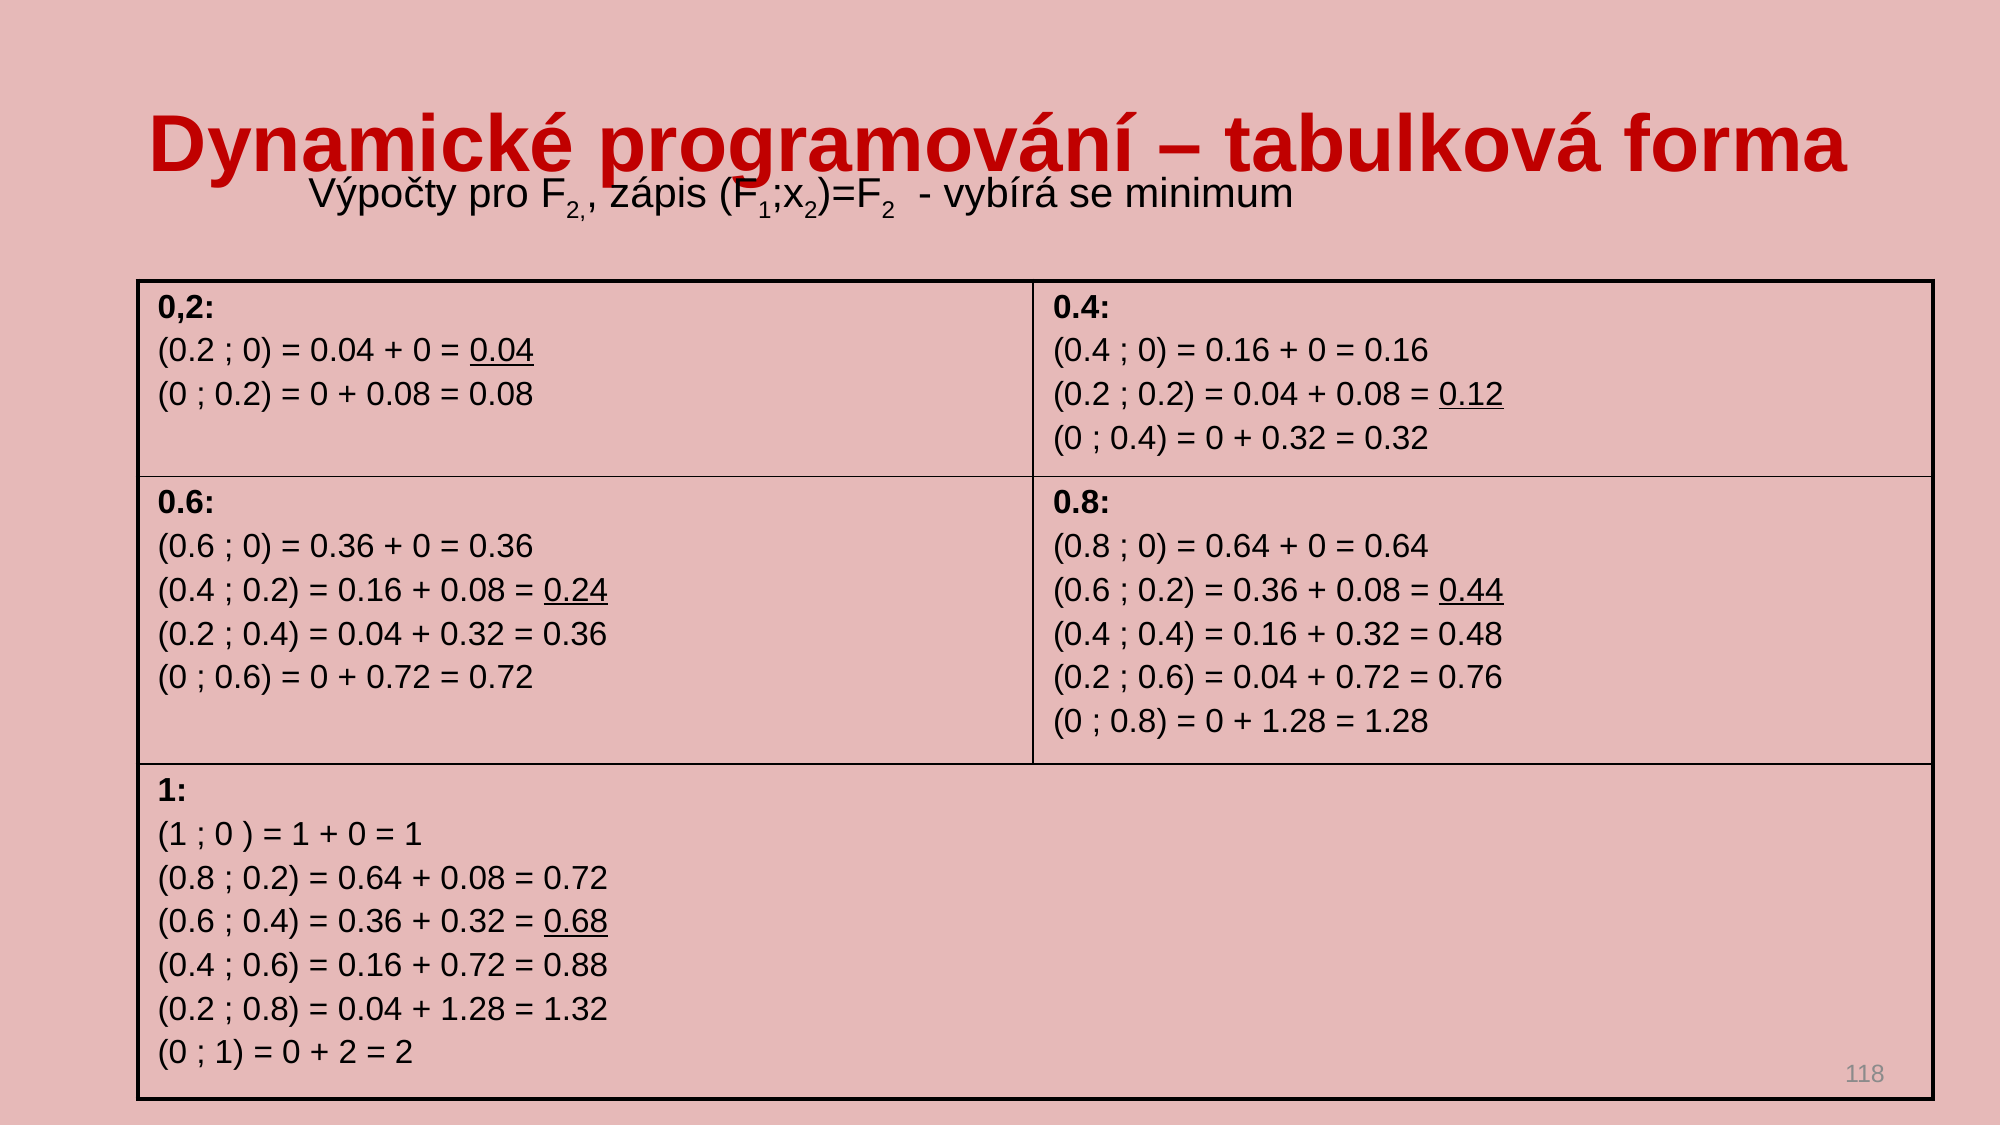

# Dynamické programování – tabulková forma
Výpočty pro F2,, zápis (F1;x2)=F2  - vybírá se minimum
| 0,2: (0.2 ; 0) = 0.04 + 0 = 0.04 (0 ; 0.2) = 0 + 0.08 = 0.08 | 0.4: (0.4 ; 0) = 0.16 + 0 = 0.16 (0.2 ; 0.2) = 0.04 + 0.08 = 0.12 (0 ; 0.4) = 0 + 0.32 = 0.32 |
| --- | --- |
| 0.6: (0.6 ; 0) = 0.36 + 0 = 0.36 (0.4 ; 0.2) = 0.16 + 0.08 = 0.24 (0.2 ; 0.4) = 0.04 + 0.32 = 0.36 (0 ; 0.6) = 0 + 0.72 = 0.72 | 0.8: (0.8 ; 0) = 0.64 + 0 = 0.64 (0.6 ; 0.2) = 0.36 + 0.08 = 0.44 (0.4 ; 0.4) = 0.16 + 0.32 = 0.48 (0.2 ; 0.6) = 0.04 + 0.72 = 0.76 (0 ; 0.8) = 0 + 1.28 = 1.28 |
| 1: (1 ; 0 ) = 1 + 0 = 1 (0.8 ; 0.2) = 0.64 + 0.08 = 0.72 (0.6 ; 0.4) = 0.36 + 0.32 = 0.68 (0.4 ; 0.6) = 0.16 + 0.72 = 0.88 (0.2 ; 0.8) = 0.04 + 1.28 = 1.32 (0 ; 1) = 0 + 2 = 2 |  |
118